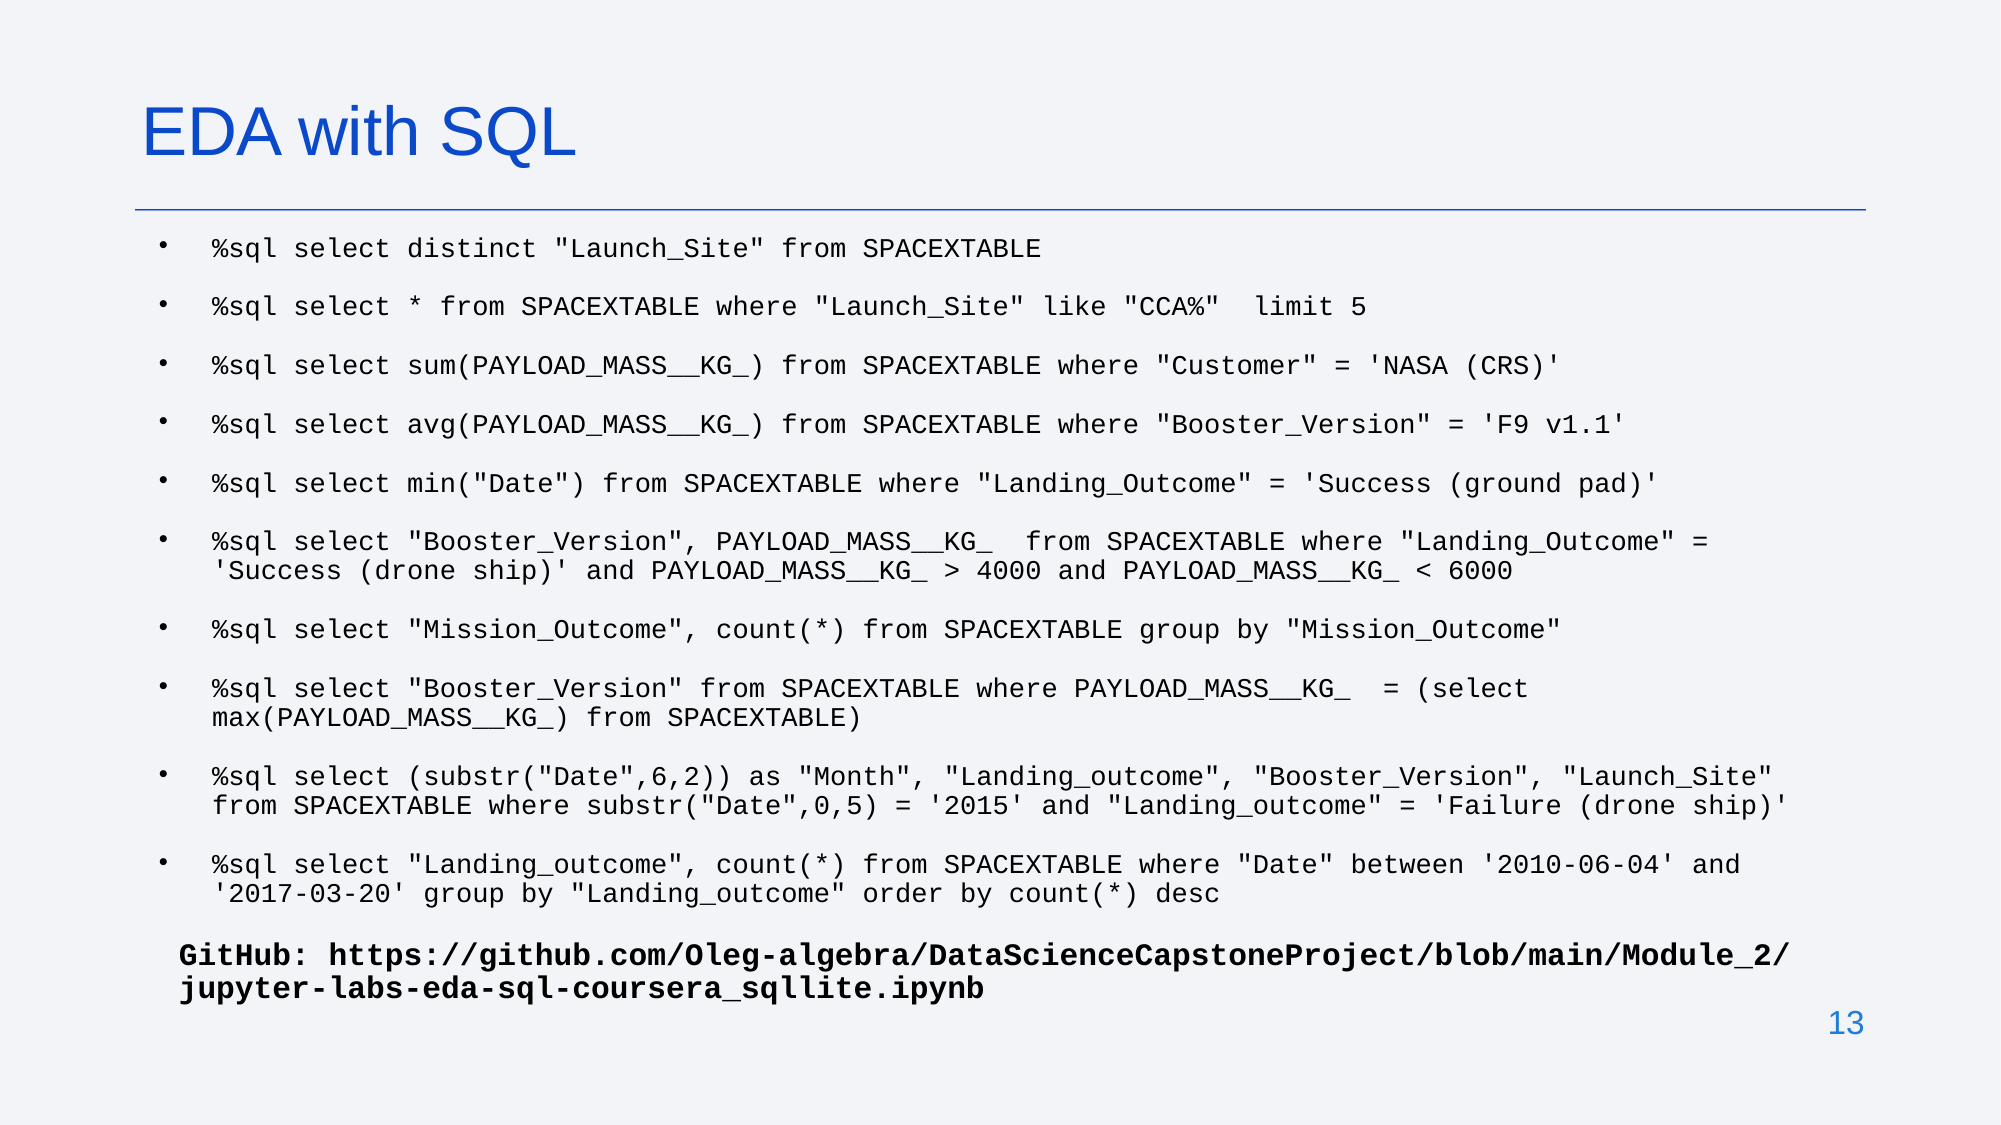

EDA with SQL
# %sql select distinct "Launch_Site" from SPACEXTABLE
%sql select * from SPACEXTABLE where "Launch_Site" like "CCA%"  limit 5
%sql select sum(PAYLOAD_MASS__KG_) from SPACEXTABLE where "Customer" = 'NASA (CRS)'
%sql select avg(PAYLOAD_MASS__KG_) from SPACEXTABLE where "Booster_Version" = 'F9 v1.1'
%sql select min("Date") from SPACEXTABLE where "Landing_Outcome" = 'Success (ground pad)'
%sql select "Booster_Version", PAYLOAD_MASS__KG_  from SPACEXTABLE where "Landing_Outcome" = 'Success (drone ship)' and PAYLOAD_MASS__KG_ > 4000 and PAYLOAD_MASS__KG_ < 6000
%sql select "Mission_Outcome", count(*) from SPACEXTABLE group by "Mission_Outcome"
%sql select "Booster_Version" from SPACEXTABLE where PAYLOAD_MASS__KG_  = (select max(PAYLOAD_MASS__KG_) from SPACEXTABLE)
%sql select (substr("Date",6,2)) as "Month", "Landing_outcome", "Booster_Version", "Launch_Site" from SPACEXTABLE where substr("Date",0,5) = '2015' and "Landing_outcome" = 'Failure (drone ship)'
%sql select "Landing_outcome", count(*) from SPACEXTABLE where "Date" between '2010-06-04' and '2017-03-20' group by "Landing_outcome" order by count(*) desc
GitHub: https://github.com/Oleg-algebra/DataScienceCapstoneProject/blob/main/Module_2/jupyter-labs-eda-sql-coursera_sqllite.ipynb
13